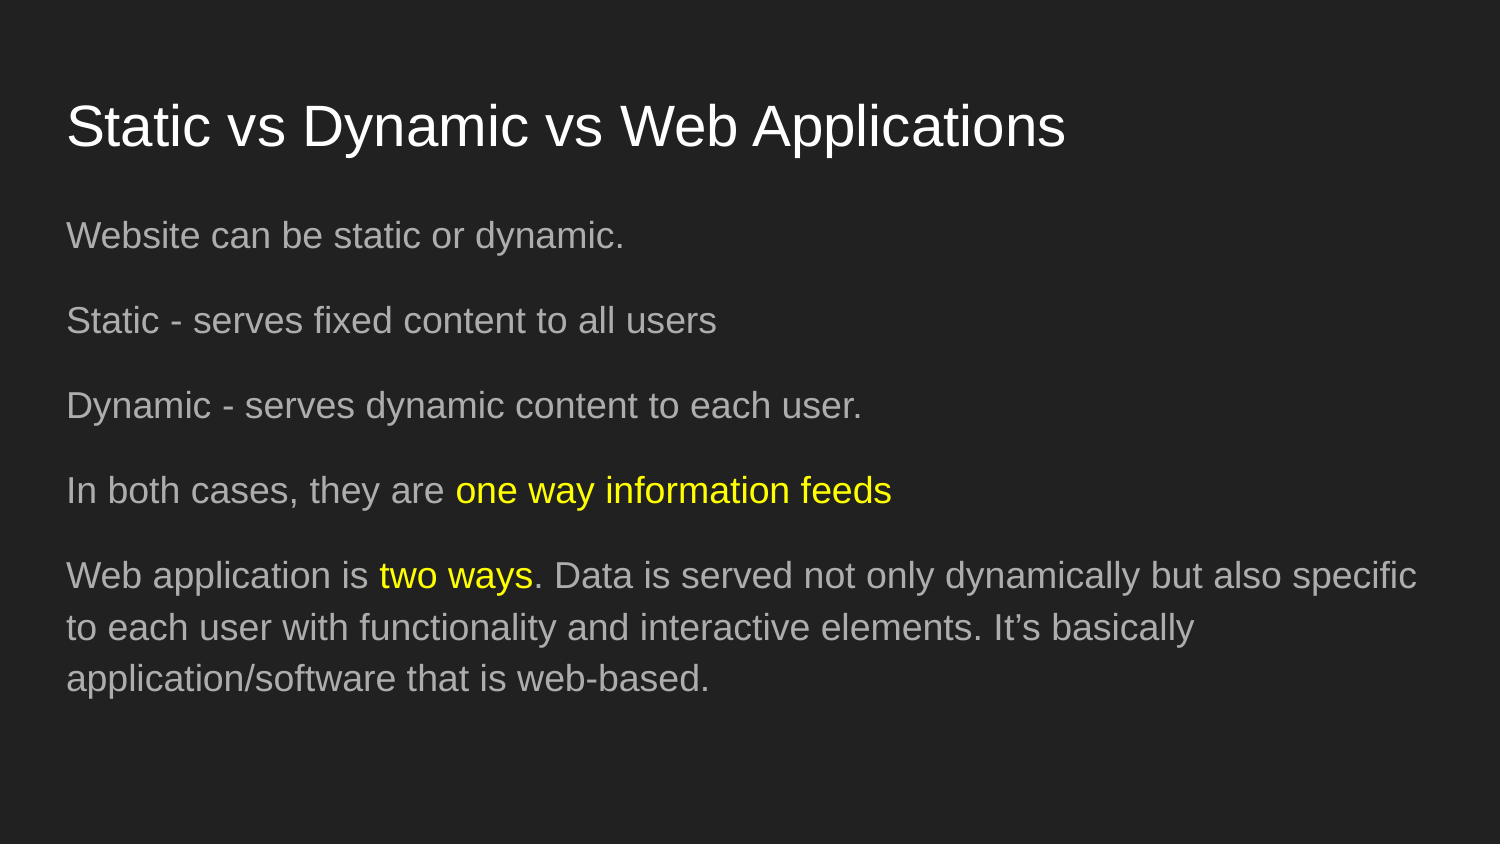

# Static vs Dynamic vs Web Applications
Website can be static or dynamic.
Static - serves fixed content to all users
Dynamic - serves dynamic content to each user.
In both cases, they are one way information feeds
Web application is two ways. Data is served not only dynamically but also specific to each user with functionality and interactive elements. It’s basically application/software that is web-based.